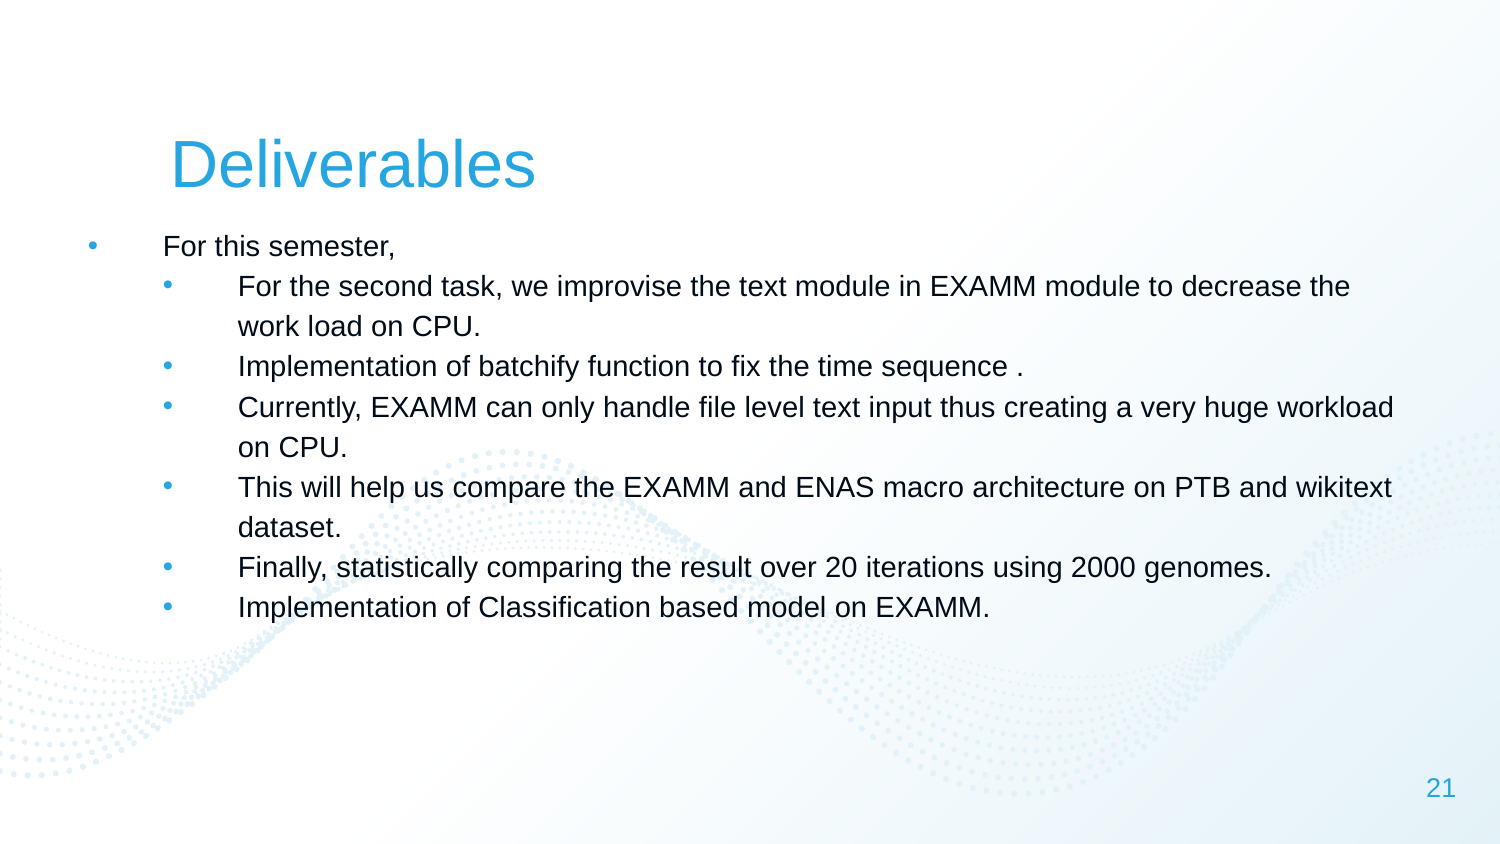

# Deliverables
For this semester,
For the second task, we improvise the text module in EXAMM module to decrease the work load on CPU.
Implementation of batchify function to fix the time sequence .
Currently, EXAMM can only handle file level text input thus creating a very huge workload on CPU.
This will help us compare the EXAMM and ENAS macro architecture on PTB and wikitext dataset.
Finally, statistically comparing the result over 20 iterations using 2000 genomes.
Implementation of Classification based model on EXAMM.
21